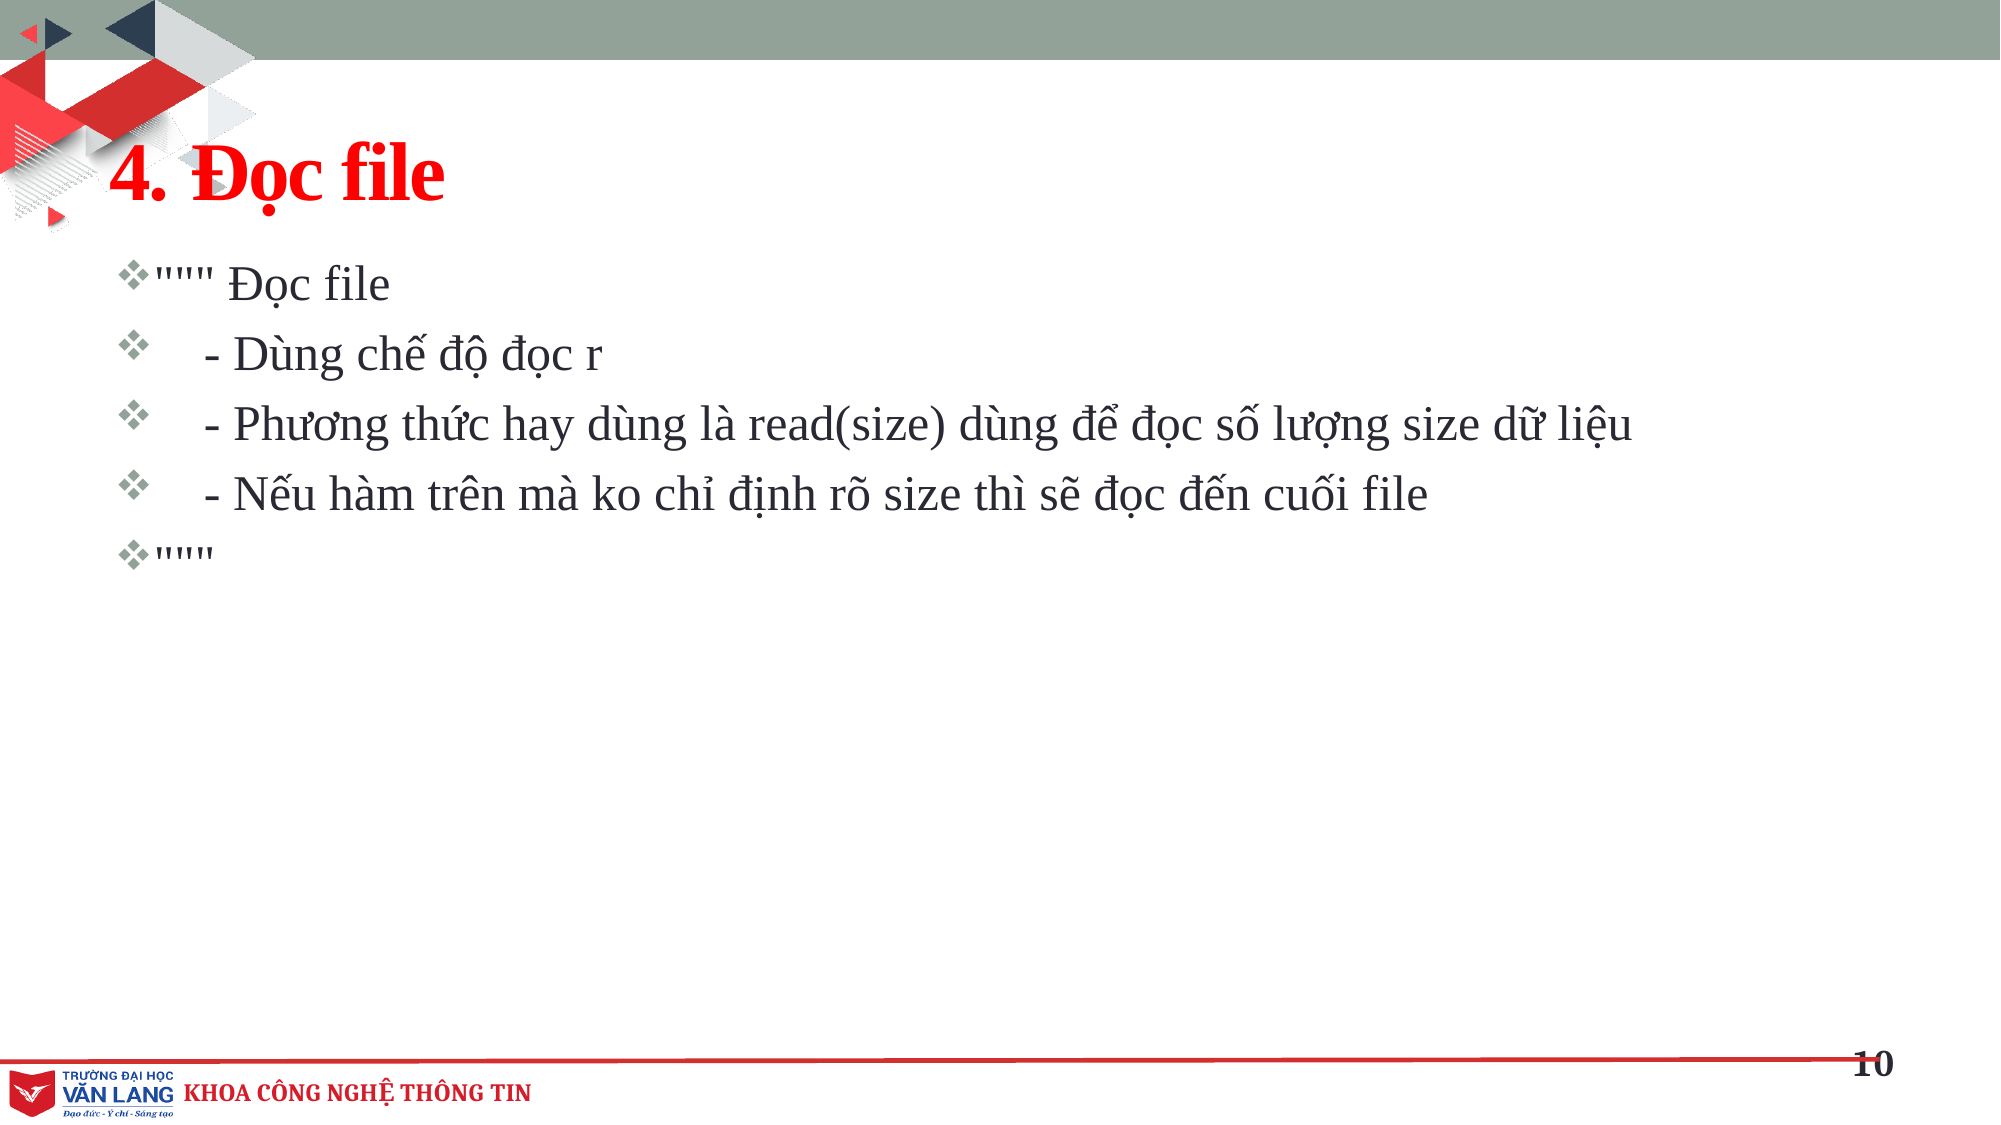

4. Đọc file
""" Đọc file
    - Dùng chế độ đọc r
    - Phương thức hay dùng là read(size) dùng để đọc số lượng size dữ liệu
    - Nếu hàm trên mà ko chỉ định rõ size thì sẽ đọc đến cuối file
"""